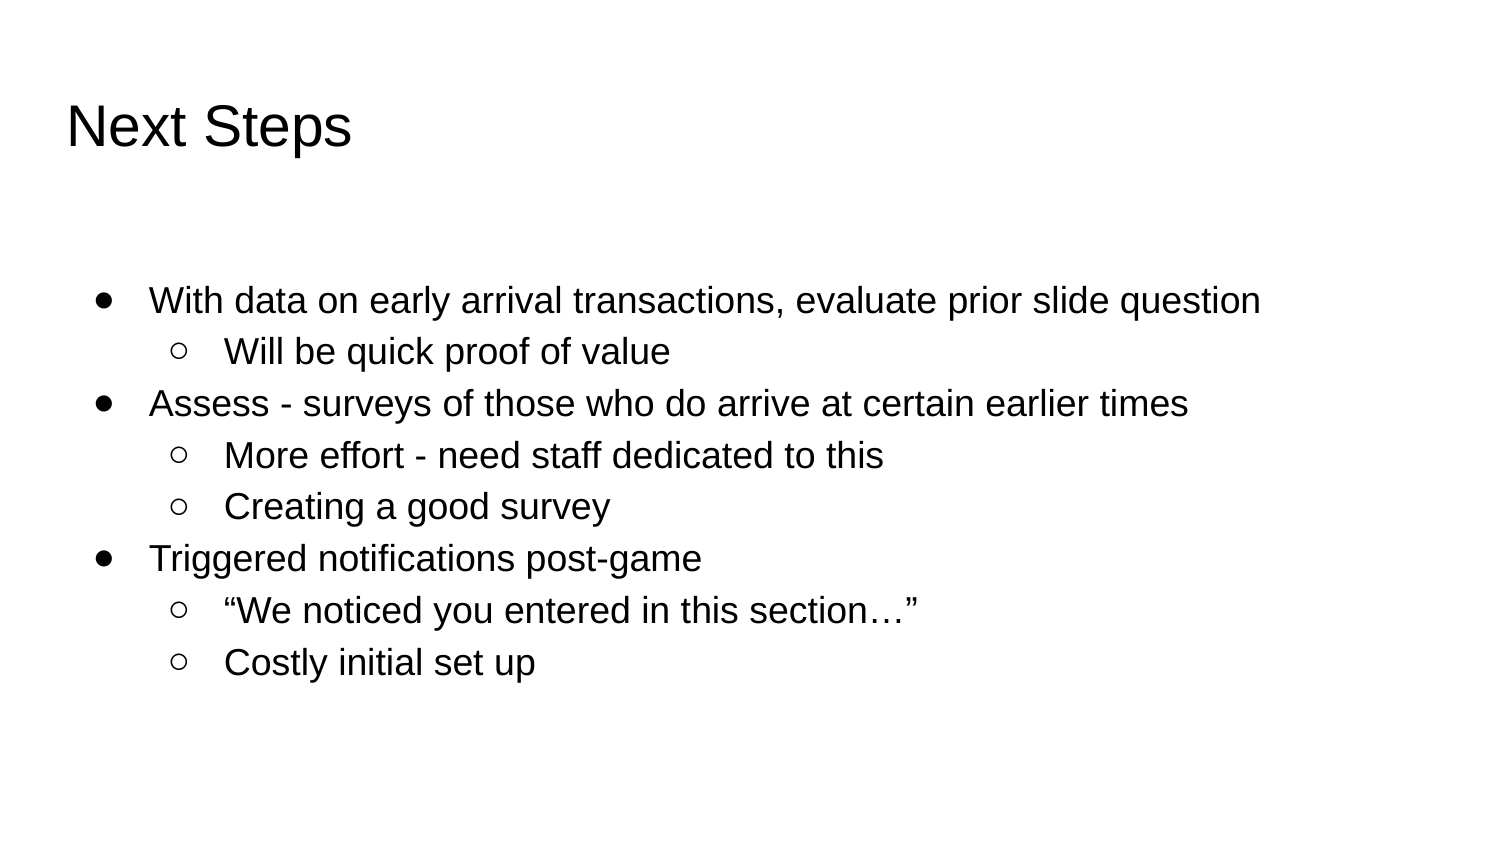

# Next Steps
With data on early arrival transactions, evaluate prior slide question
Will be quick proof of value
Assess - surveys of those who do arrive at certain earlier times
More effort - need staff dedicated to this
Creating a good survey
Triggered notifications post-game
“We noticed you entered in this section…”
Costly initial set up